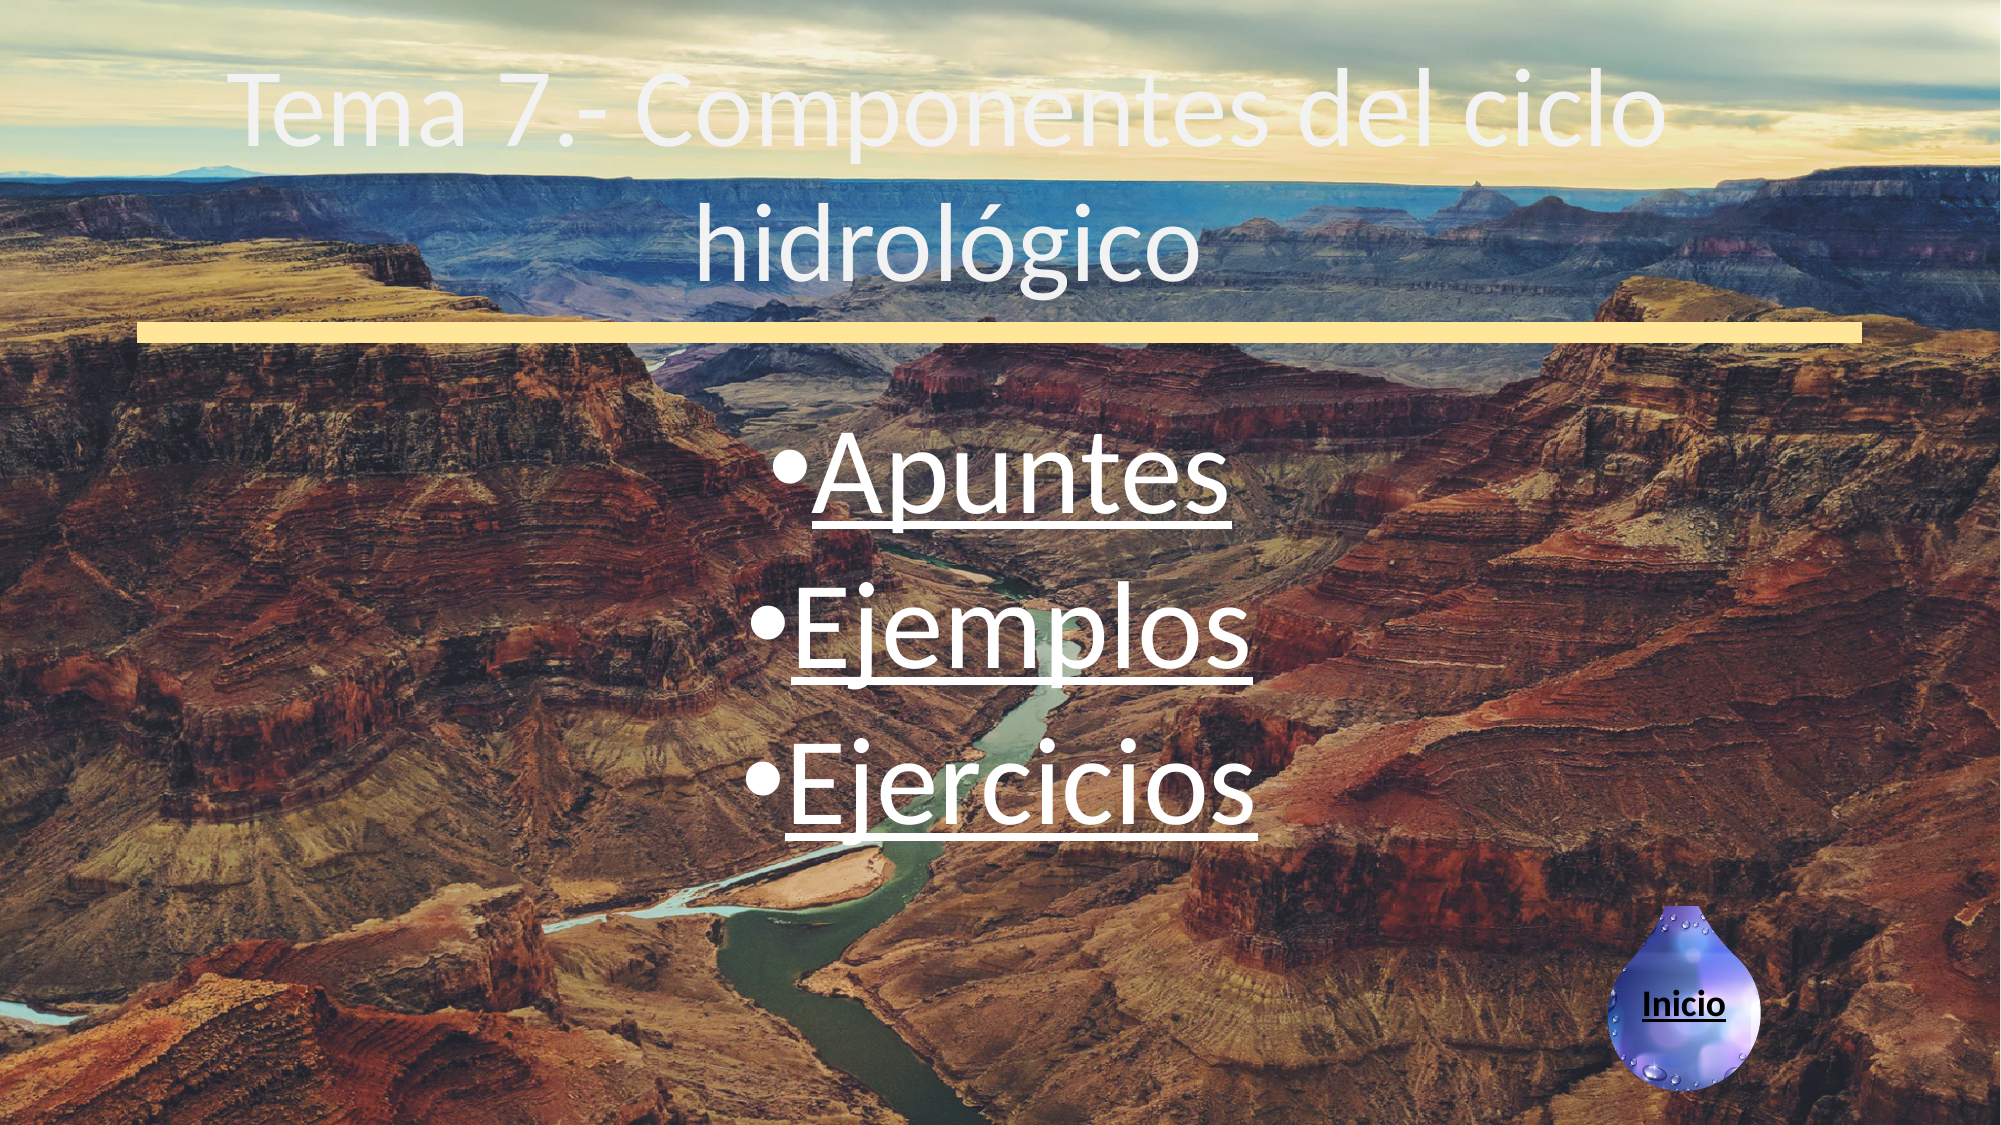

# Tema 7.- Componentes del ciclo hidrológico
Apuntes
Ejemplos
Ejercicios

Inicio